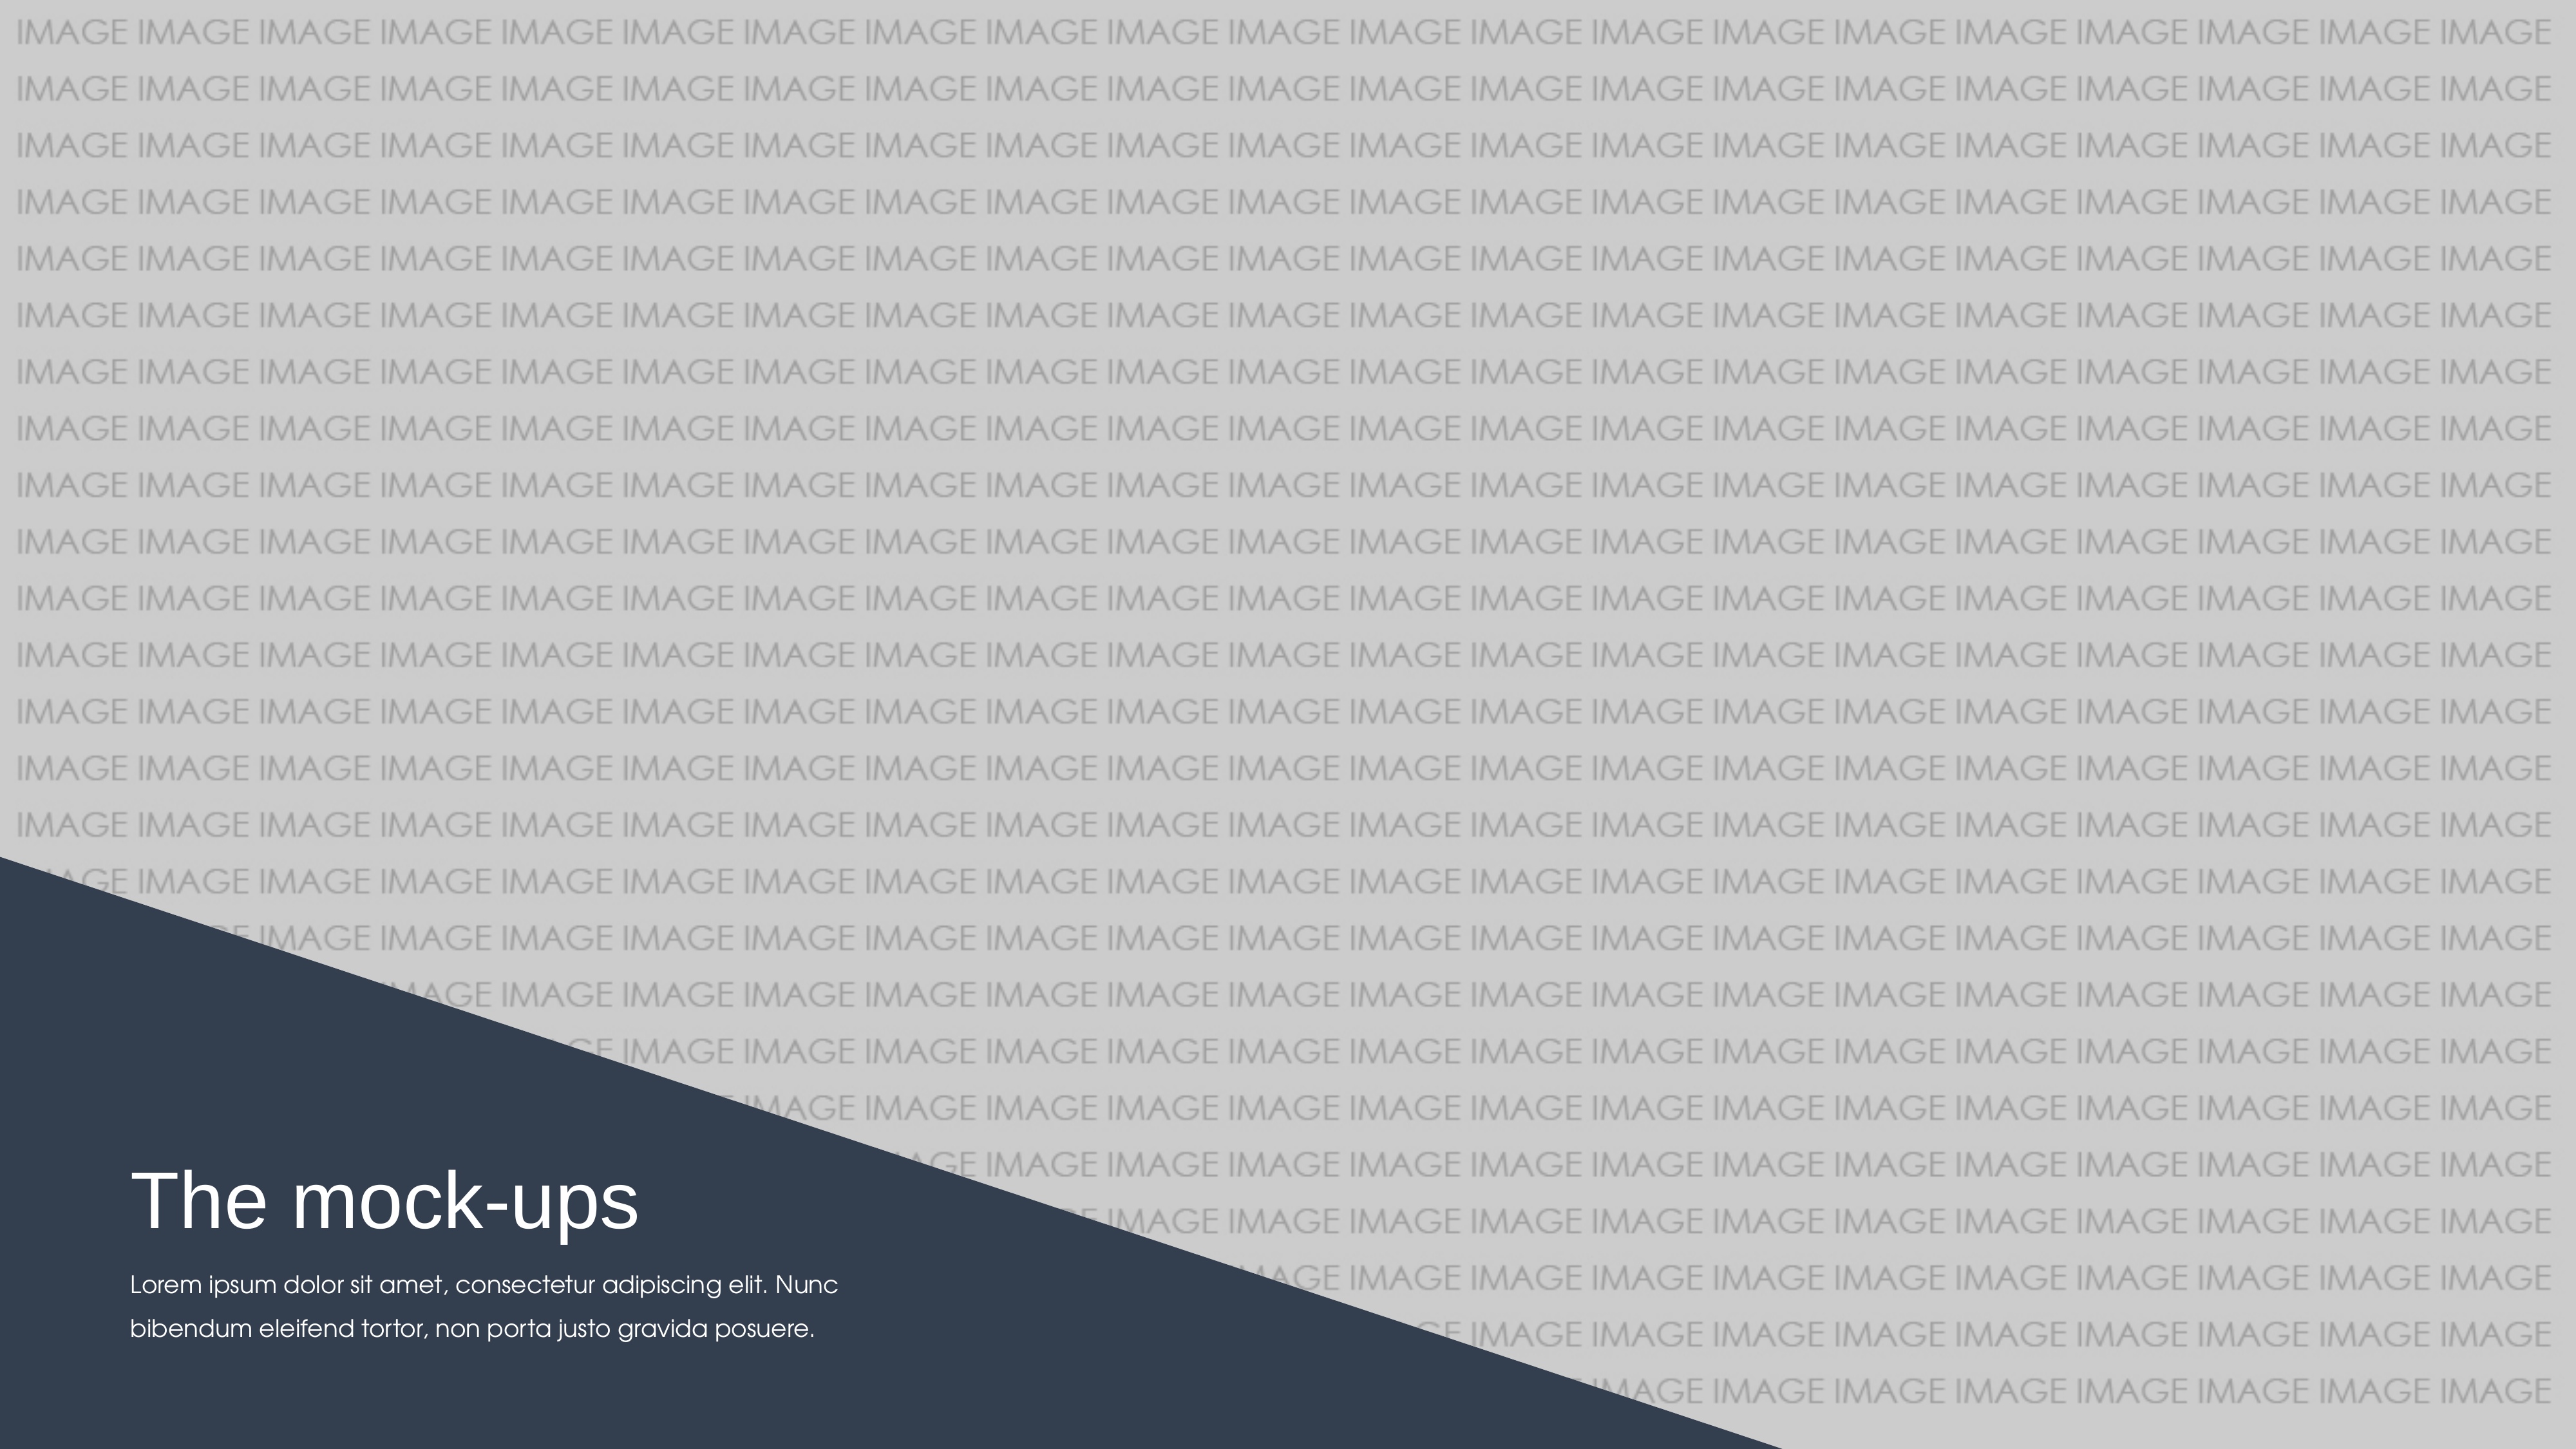

The mock-ups
Lorem ipsum dolor sit amet, consectetur adipiscing elit. Nunc bibendum eleifend tortor, non porta justo gravida posuere.